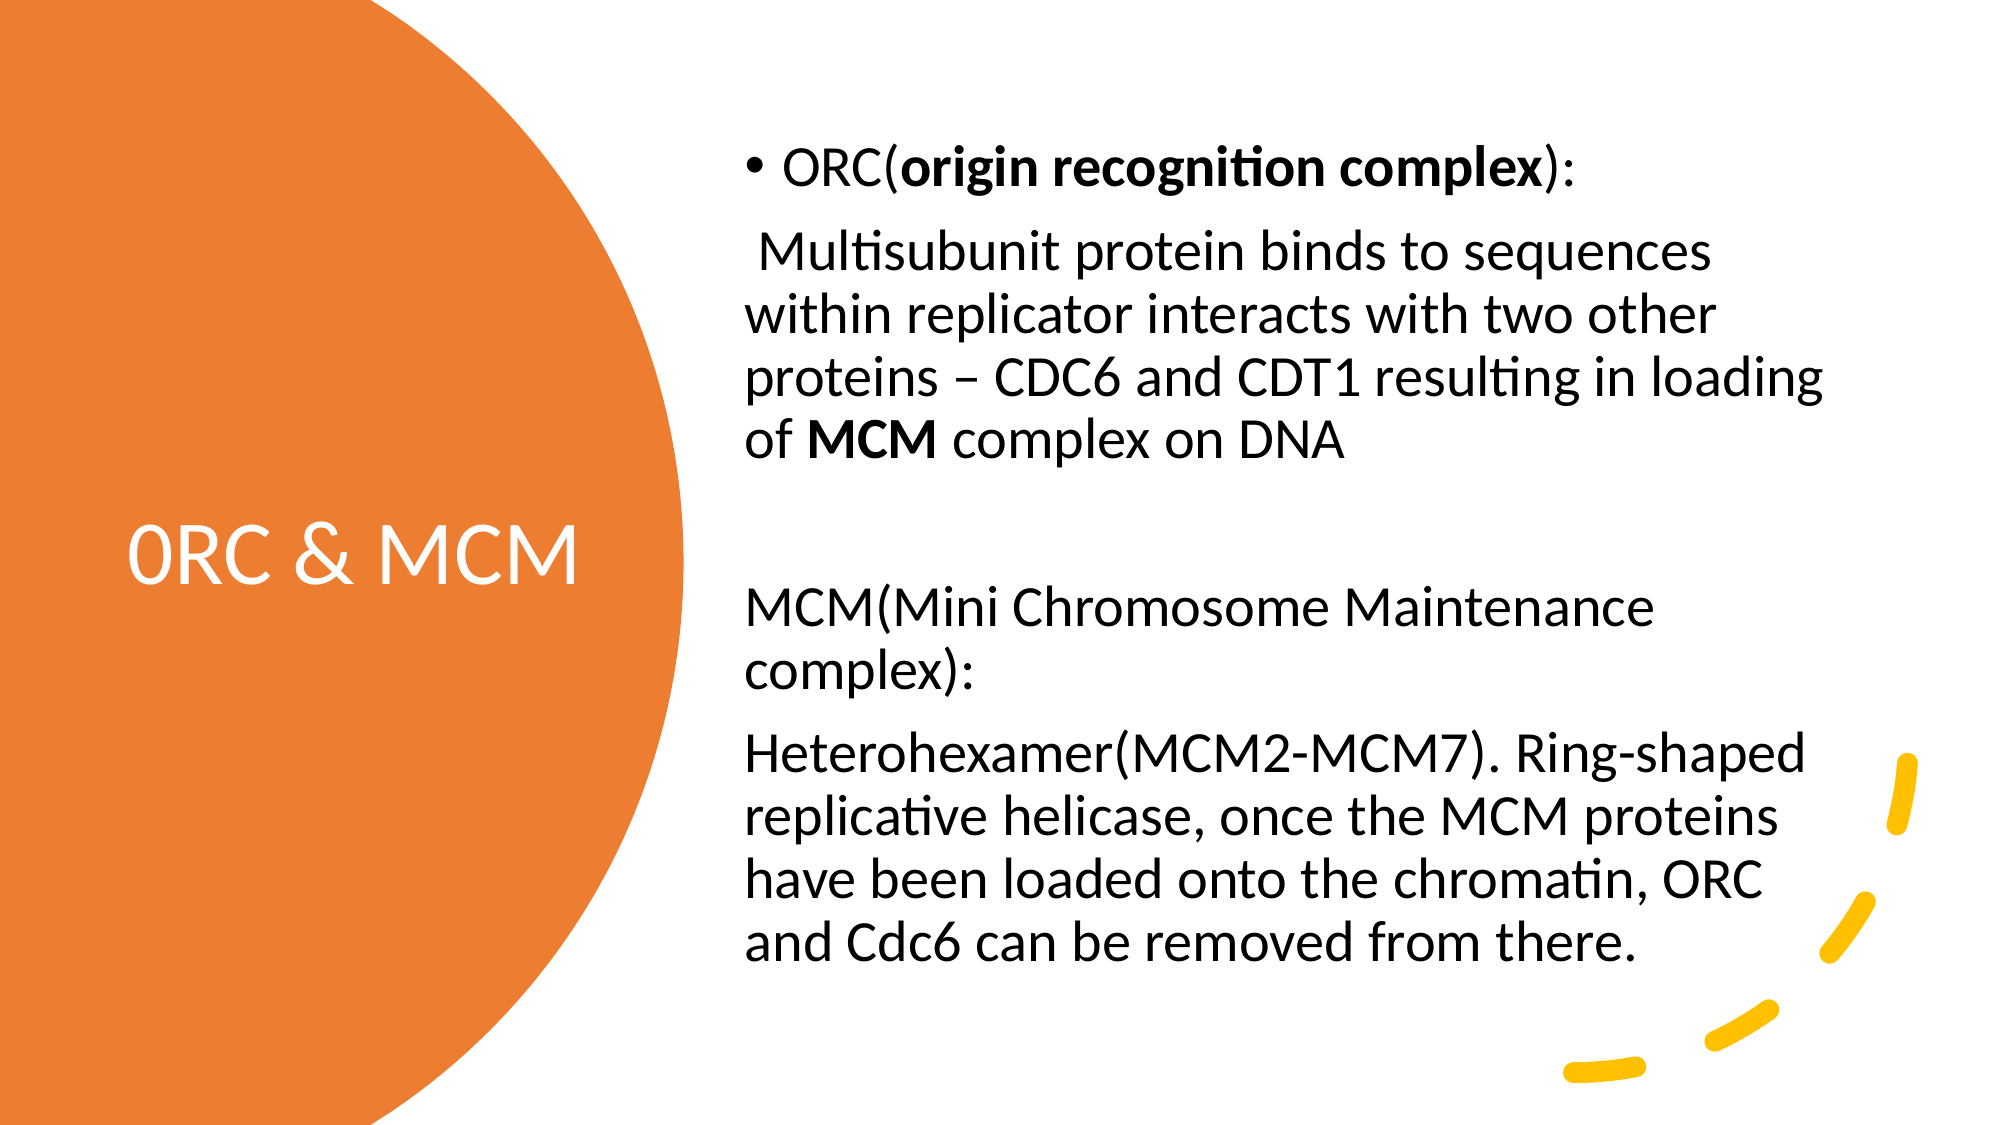

ORC(origin recognition complex):
 Multisubunit protein binds to sequences within replicator interacts with two other proteins – CDC6 and CDT1 resulting in loading of MCM complex on DNA

MCM(Mini Chromosome Maintenance complex):
Heterohexamer(MCM2-MCM7). Ring-shaped replicative helicase, once the MCM proteins have been loaded onto the chromatin, ORC and Cdc6 can be removed from there.
# 0RC & MCM